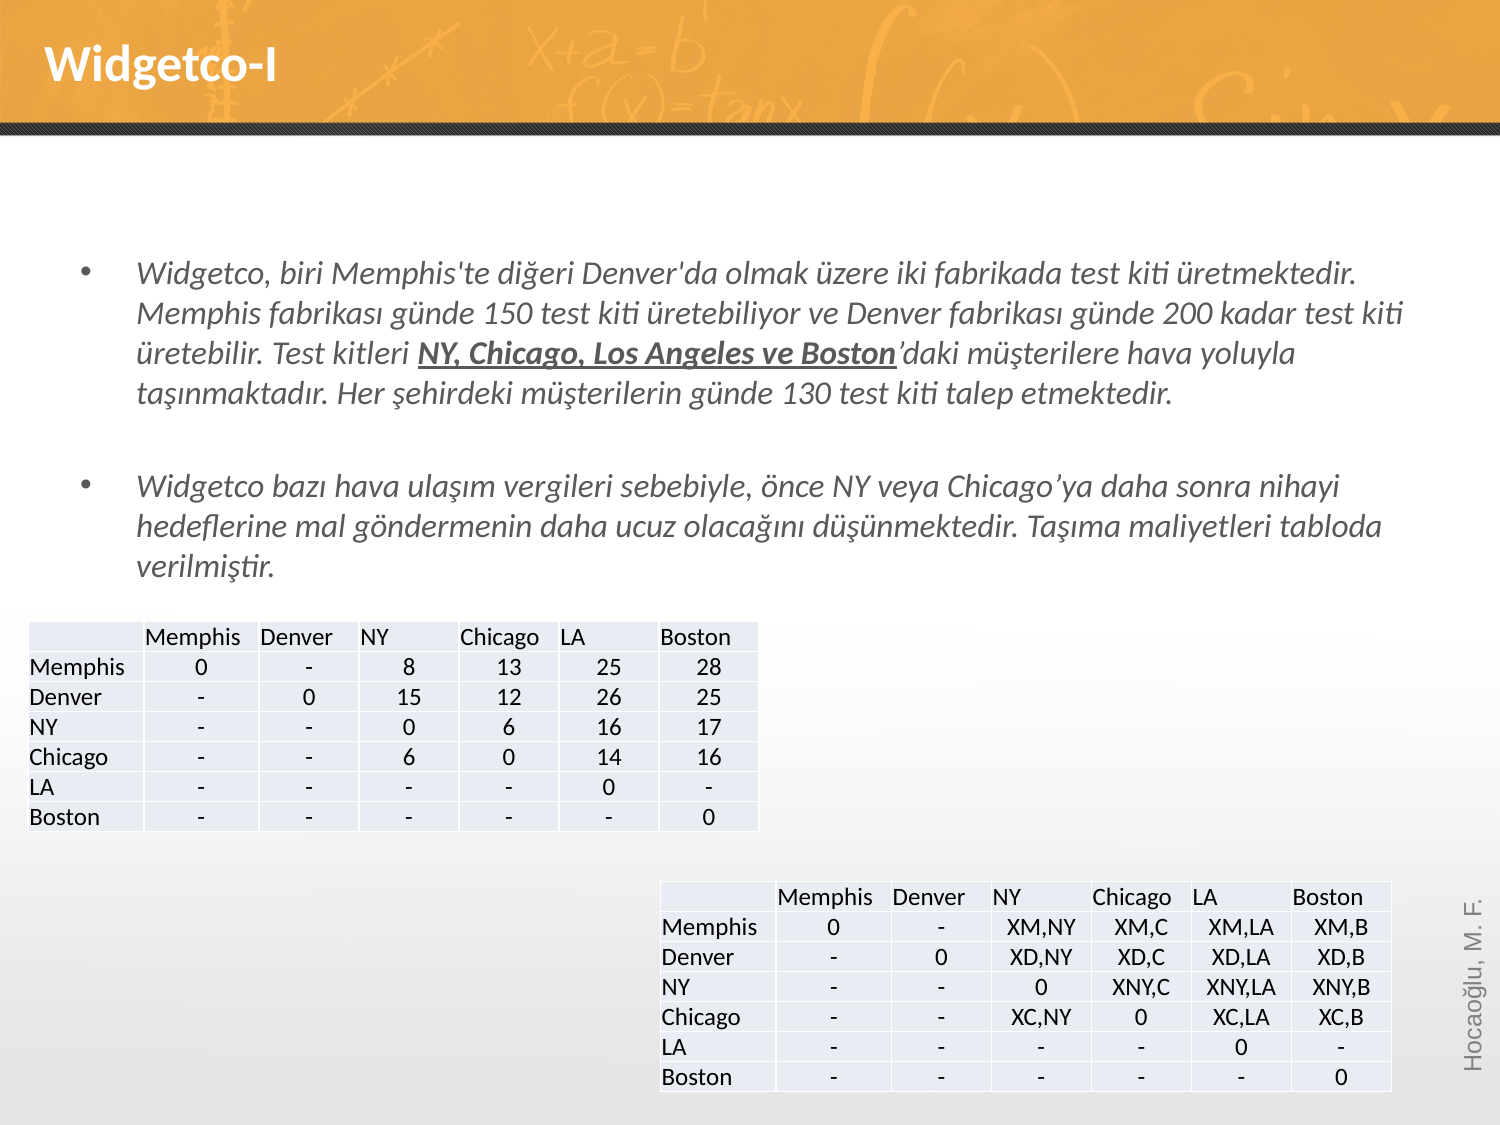

# Widgetco-I
Widgetco, biri Memphis'te diğeri Denver'da olmak üzere iki fabrikada test kiti üretmektedir. Memphis fabrikası günde 150 test kiti üretebiliyor ve Denver fabrikası günde 200 kadar test kiti üretebilir. Test kitleri NY, Chicago, Los Angeles ve Boston’daki müşterilere hava yoluyla taşınmaktadır. Her şehirdeki müşterilerin günde 130 test kiti talep etmektedir.

Widgetco bazı hava ulaşım vergileri sebebiyle, önce NY veya Chicago’ya daha sonra nihayi hedeflerine mal göndermenin daha ucuz olacağını düşünmektedir. Taşıma maliyetleri tabloda verilmiştir.

|  | Memphis | Denver | NY | Chicago | LA | Boston |
| --- | --- | --- | --- | --- | --- | --- |
| Memphis | 0 | - | 8 | 13 | 25 | 28 |
| Denver | - | 0 | 15 | 12 | 26 | 25 |
| NY | - | - | 0 | 6 | 16 | 17 |
| Chicago | - | - | 6 | 0 | 14 | 16 |
| LA | - | - | - | - | 0 | - |
| Boston | - | - | - | - | - | 0 |
|  | Memphis | Denver | NY | Chicago | LA | Boston |
| --- | --- | --- | --- | --- | --- | --- |
| Memphis | 0 | - | XM,NY | XM,C | XM,LA | XM,B |
| Denver | - | 0 | XD,NY | XD,C | XD,LA | XD,B |
| NY | - | - | 0 | XNY,C | XNY,LA | XNY,B |
| Chicago | - | - | XC,NY | 0 | XC,LA | XC,B |
| LA | - | - | - | - | 0 | - |
| Boston | - | - | - | - | - | 0 |